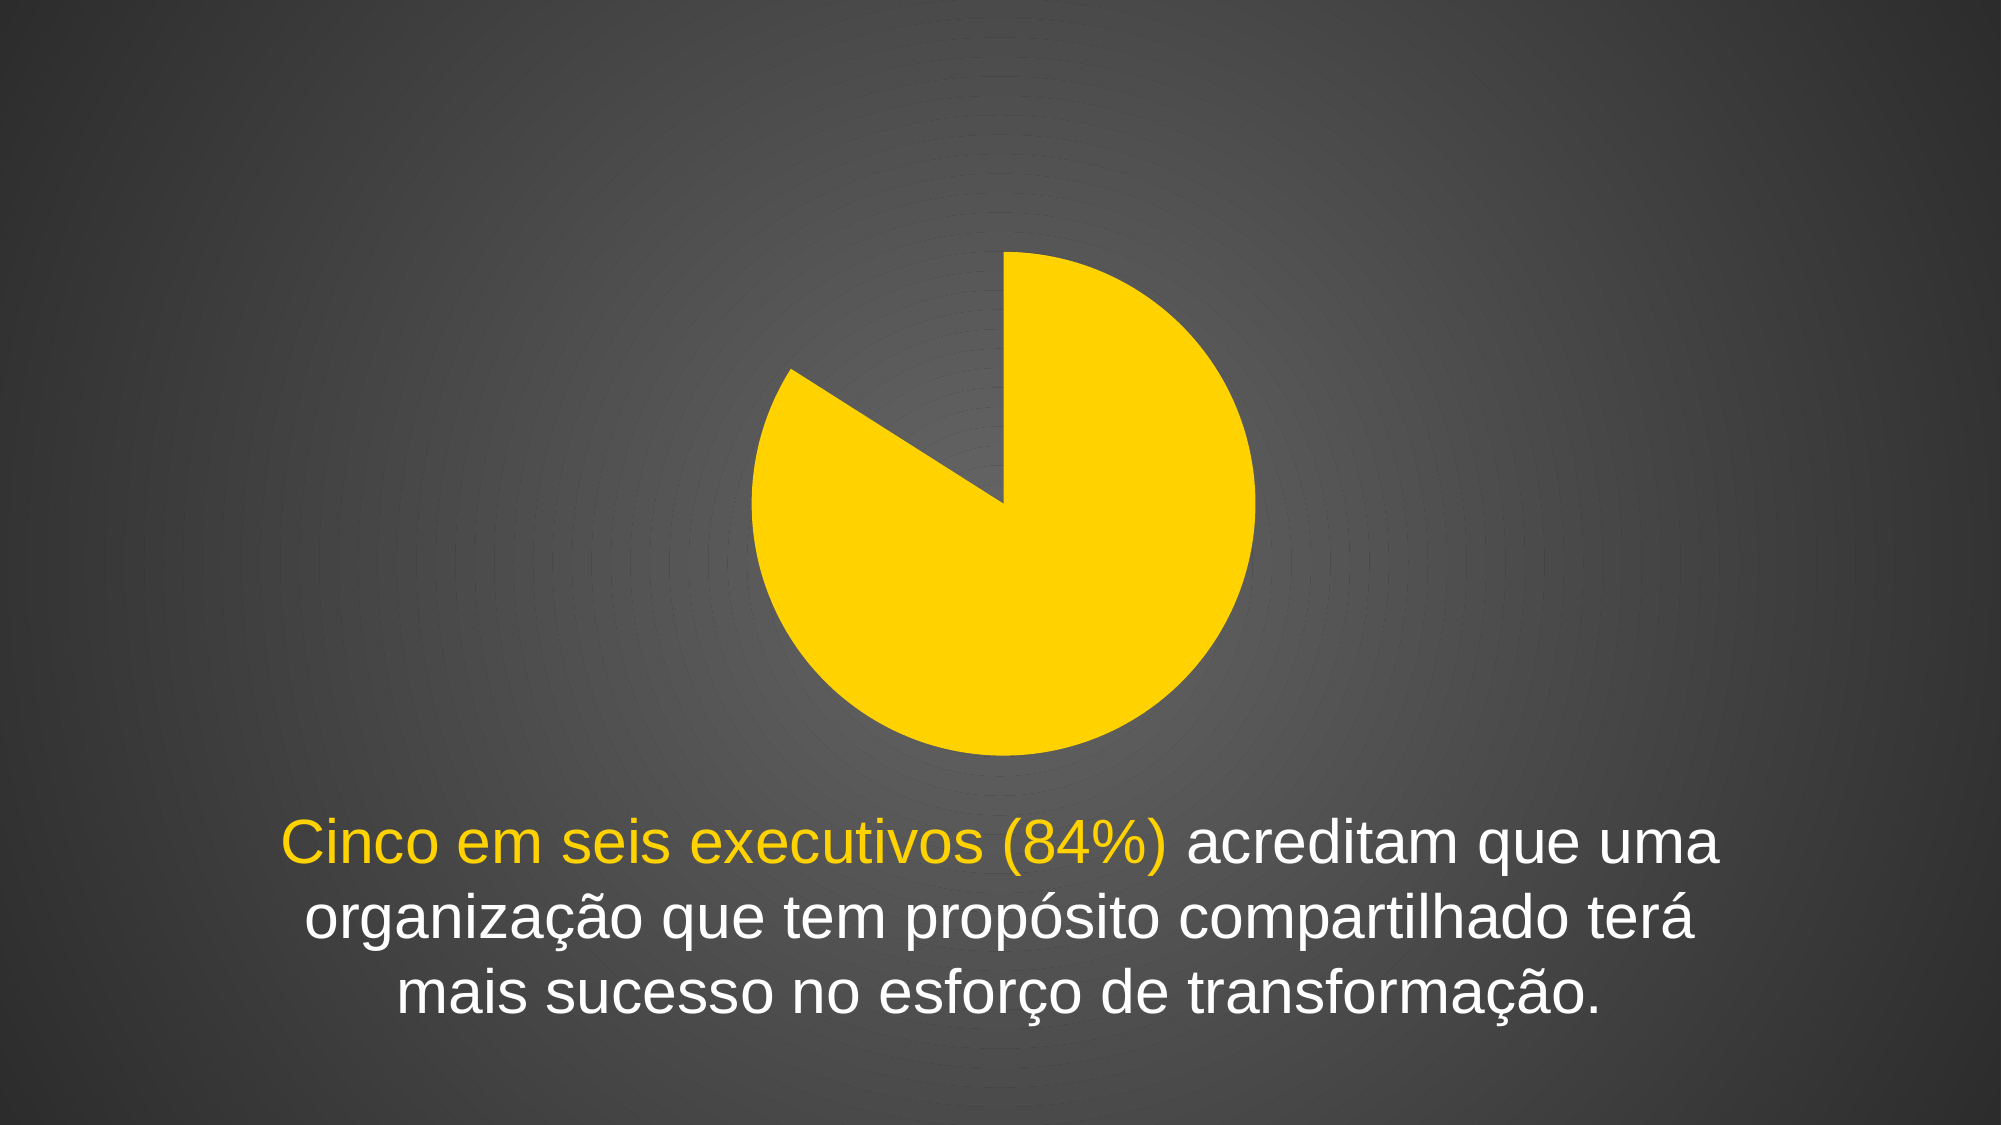

### Chart

| Category | Column1 |
|---|---|
|  | 84.0 |
|  | 16.0 |
Cinco em seis executivos (84%) acreditam que uma organização que tem propósito compartilhado terá mais sucesso no esforço de transformação.